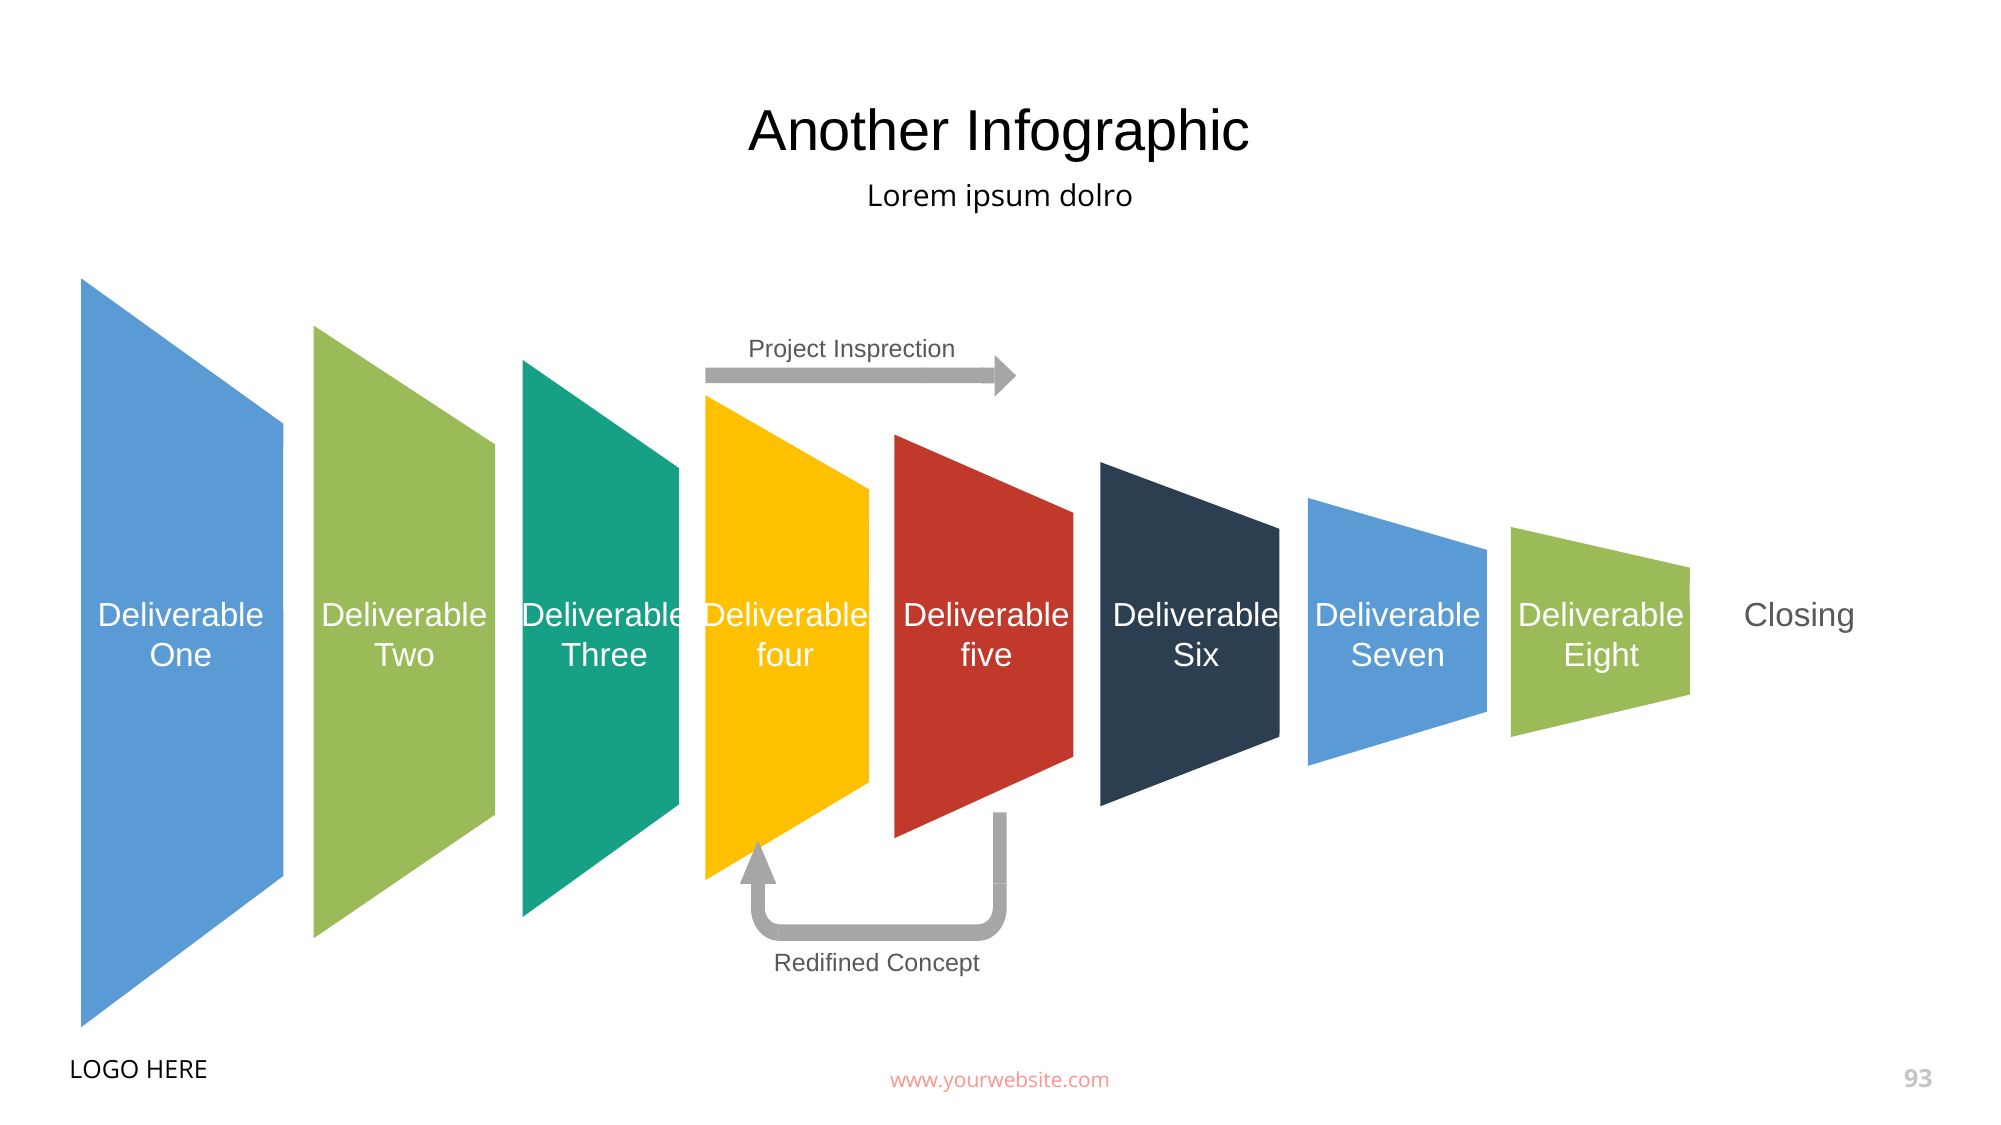

# Another Infographic
Lorem ipsum dolro

Deliverable
One
Project Insprection

Deliverable
Two

Deliverable
Three

Deliverable
four

Deliverable
five

Deliverable
Six

Deliverable
Seven

Deliverable
Eight
Closing

start
Redifined Concept
LOGO HERE
www.yourwebsite.com
93